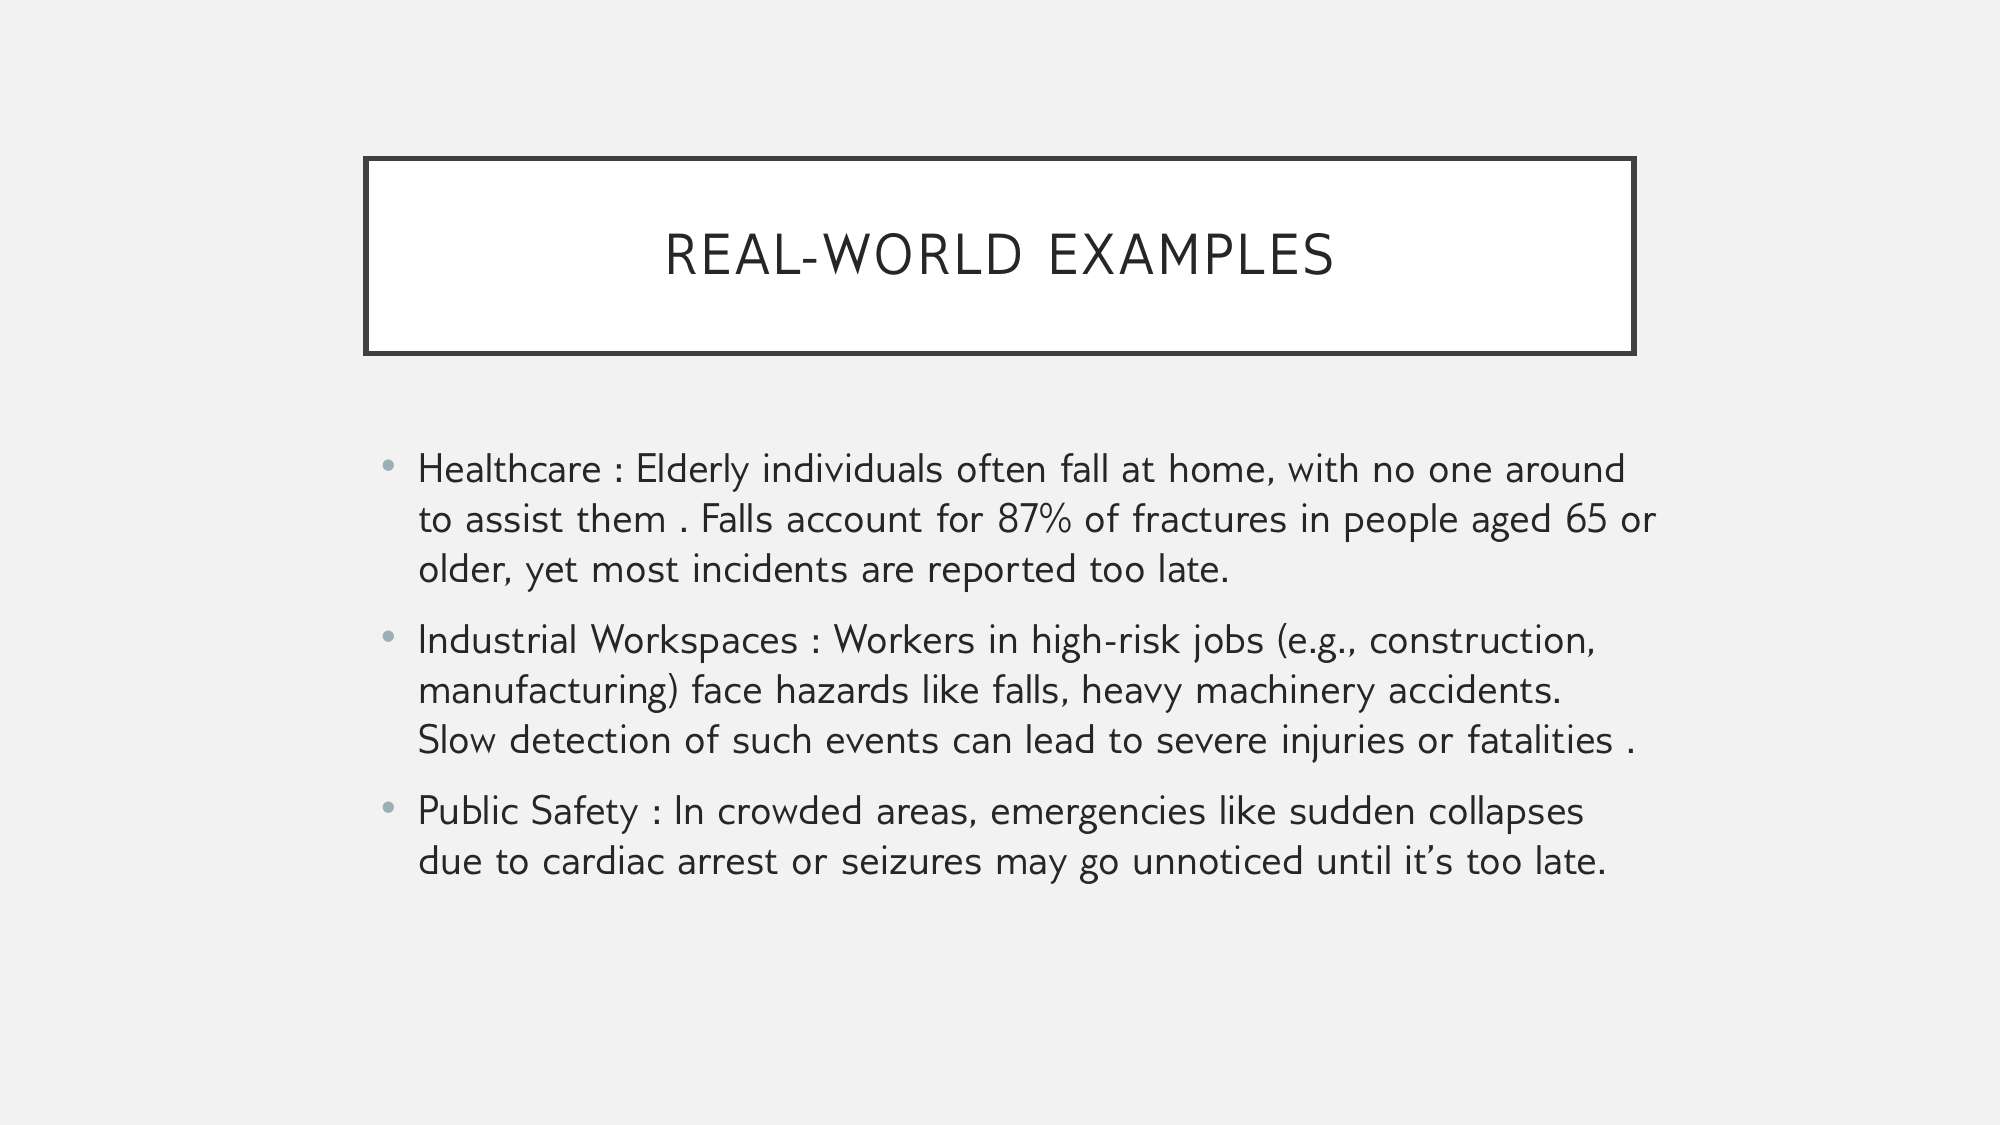

# Real-World Examples
Healthcare : Elderly individuals often fall at home, with no one around to assist them . Falls account for 87% of fractures in people aged 65 or older, yet most incidents are reported too late.
Industrial Workspaces : Workers in high-risk jobs (e.g., construction, manufacturing) face hazards like falls, heavy machinery accidents.  Slow detection of such events can lead to severe injuries or fatalities .
Public Safety : In crowded areas, emergencies like sudden collapses due to cardiac arrest or seizures may go unnoticed until it’s too late.